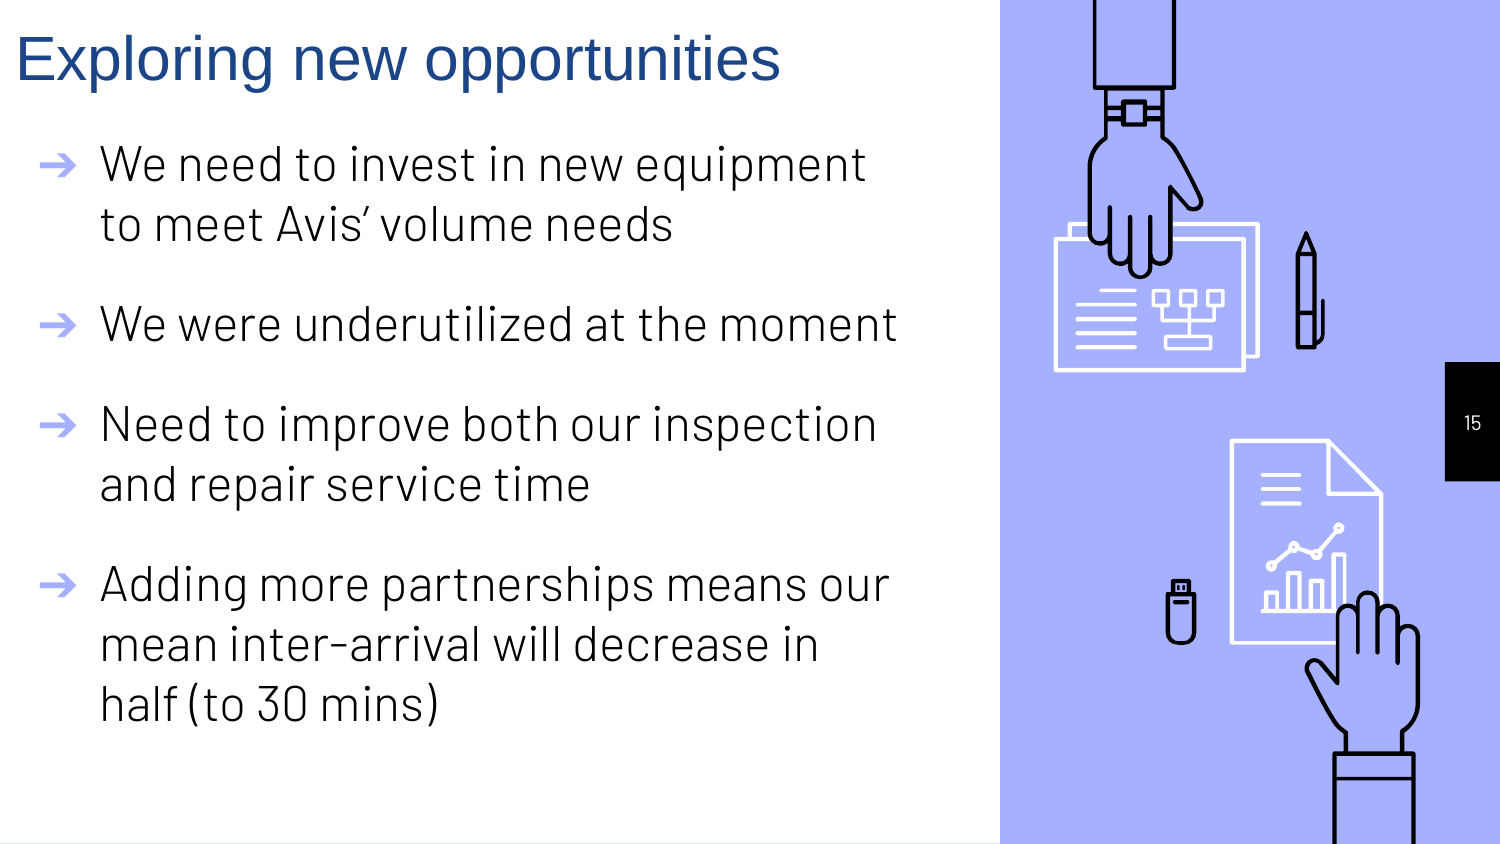

# Exploring new opportunities
We need to invest in new equipment to meet Avis’ volume needs

We were underutilized at the moment

Need to improve both our inspection and repair service time

Adding more partnerships means our mean inter-arrival will decrease in half (to 30 mins)
15